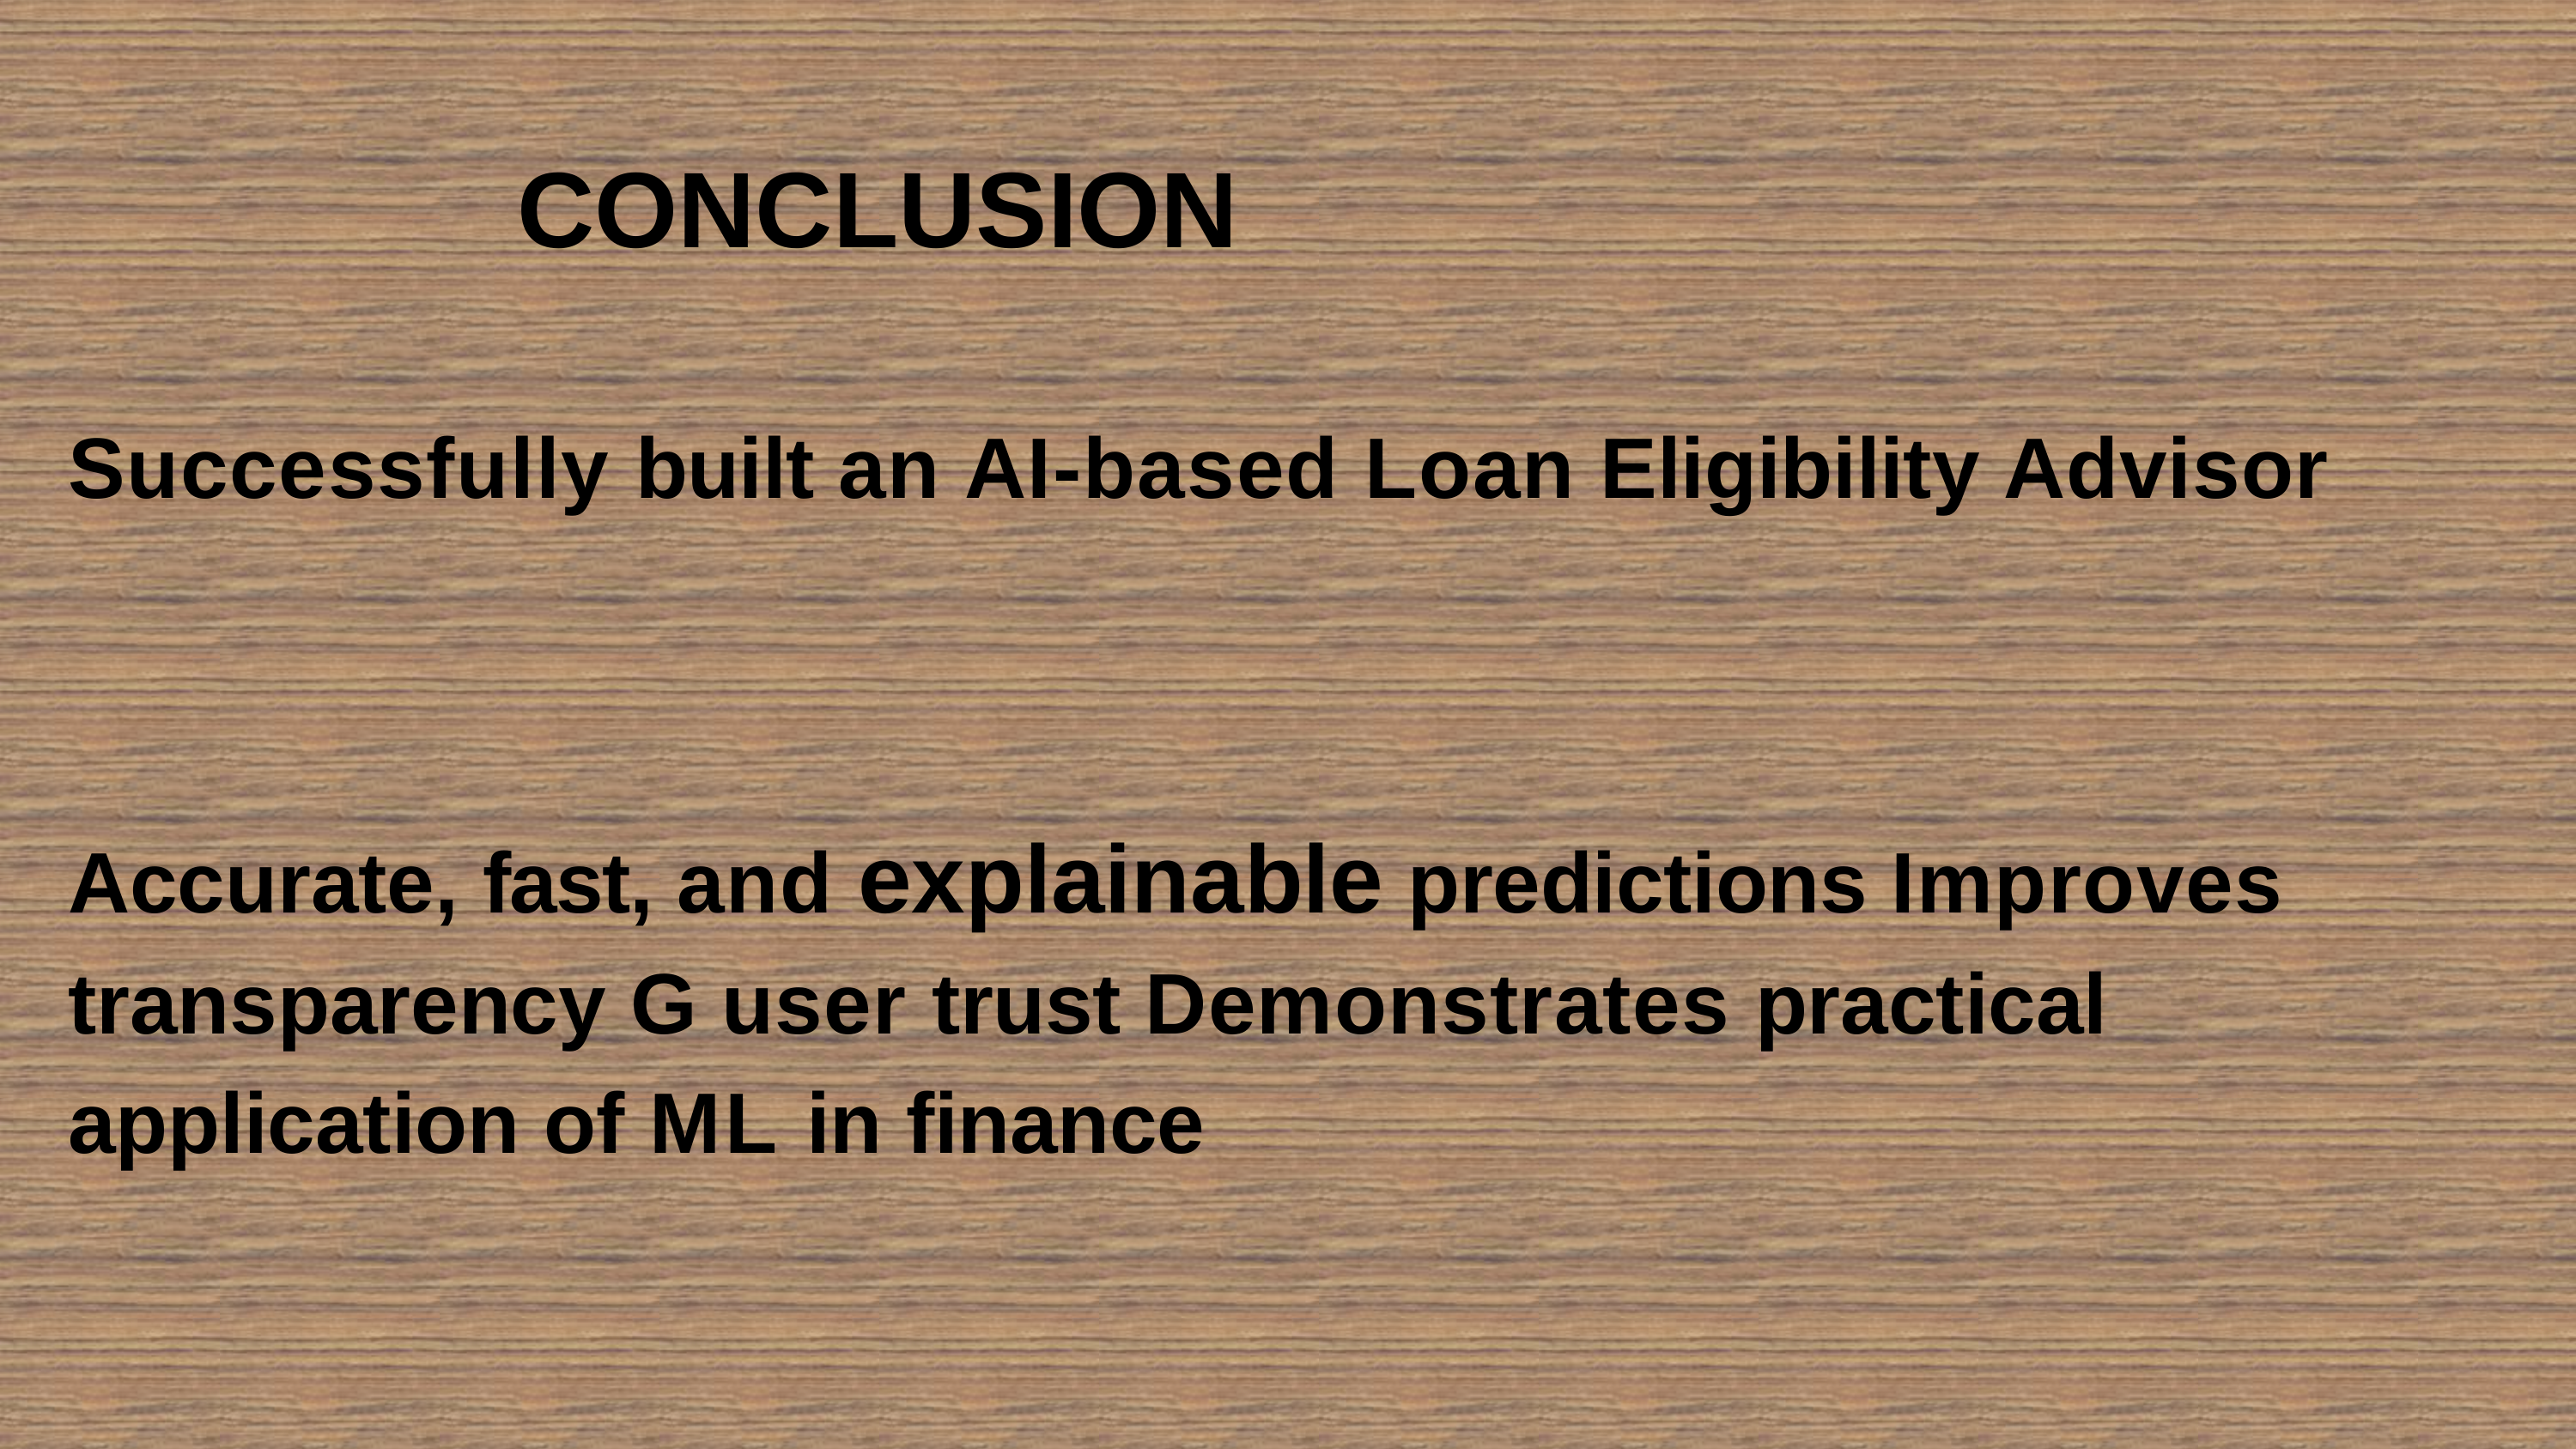

CONCLUSION
Successfully built an AI-based Loan Eligibility Advisor

Accurate, fast, and explainable predictions Improves

transparency G user trust Demonstrates practical

application of ML in finance